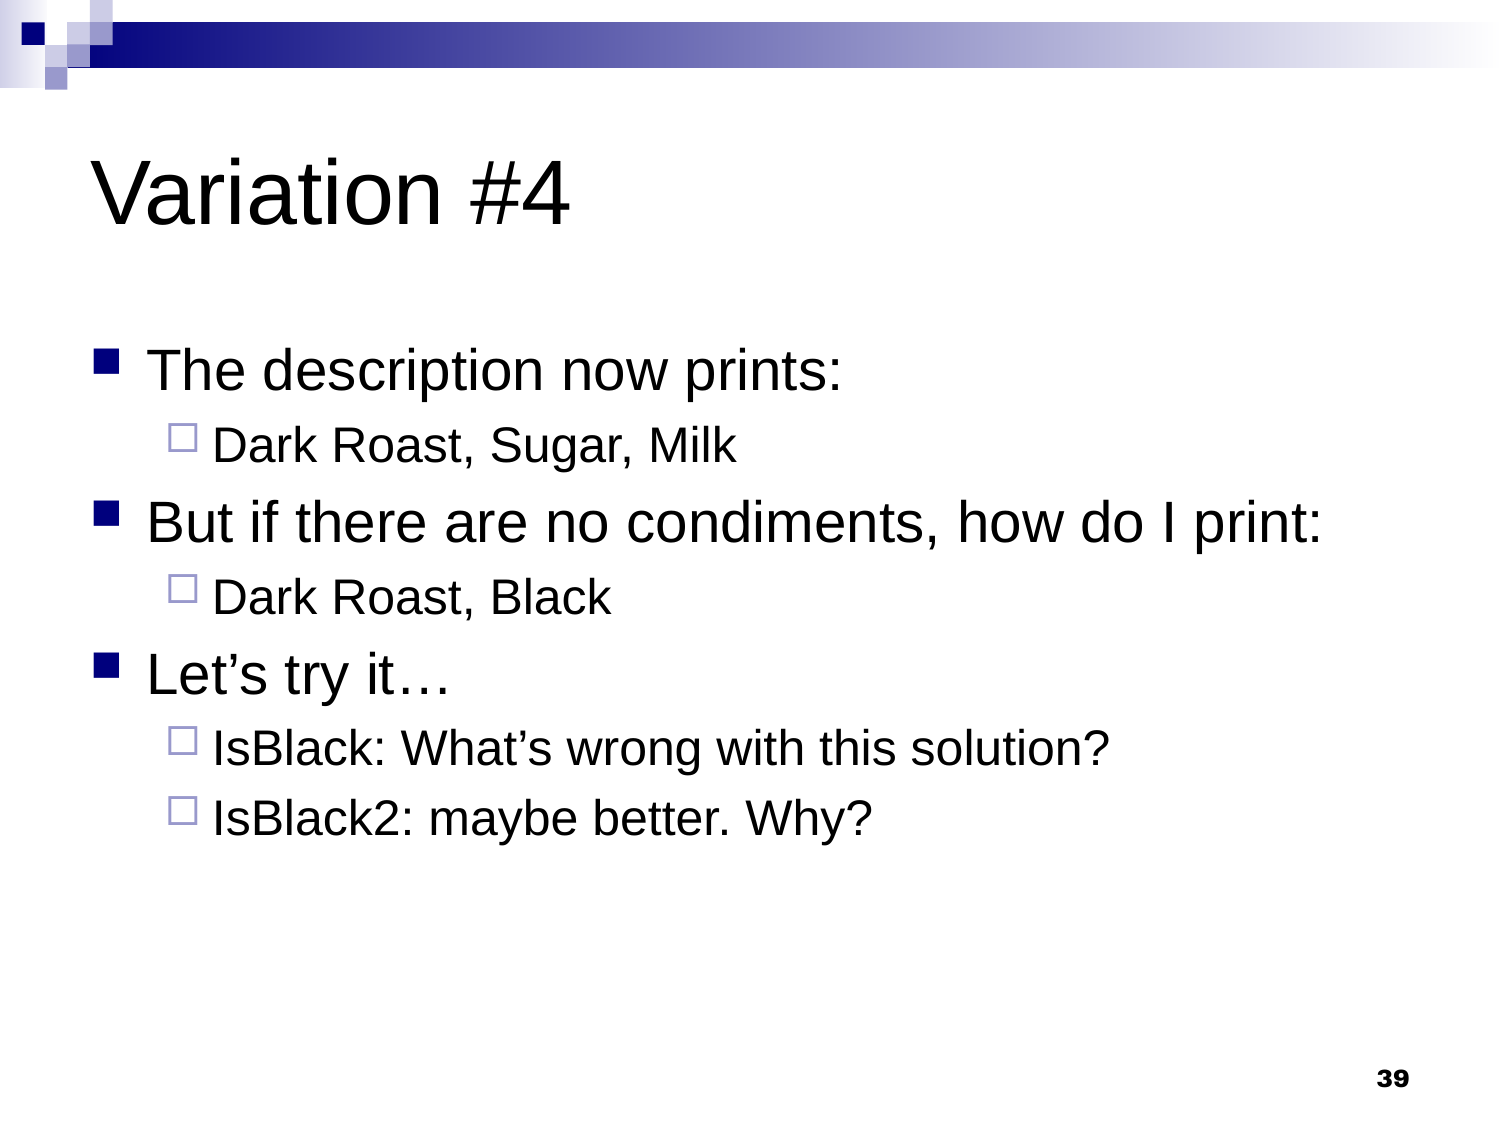

# Variation #4
The description now prints:
Dark Roast, Sugar, Milk
But if there are no condiments, how do I print:
Dark Roast, Black
Let’s try it…
IsBlack: What’s wrong with this solution?
IsBlack2: maybe better. Why?
39